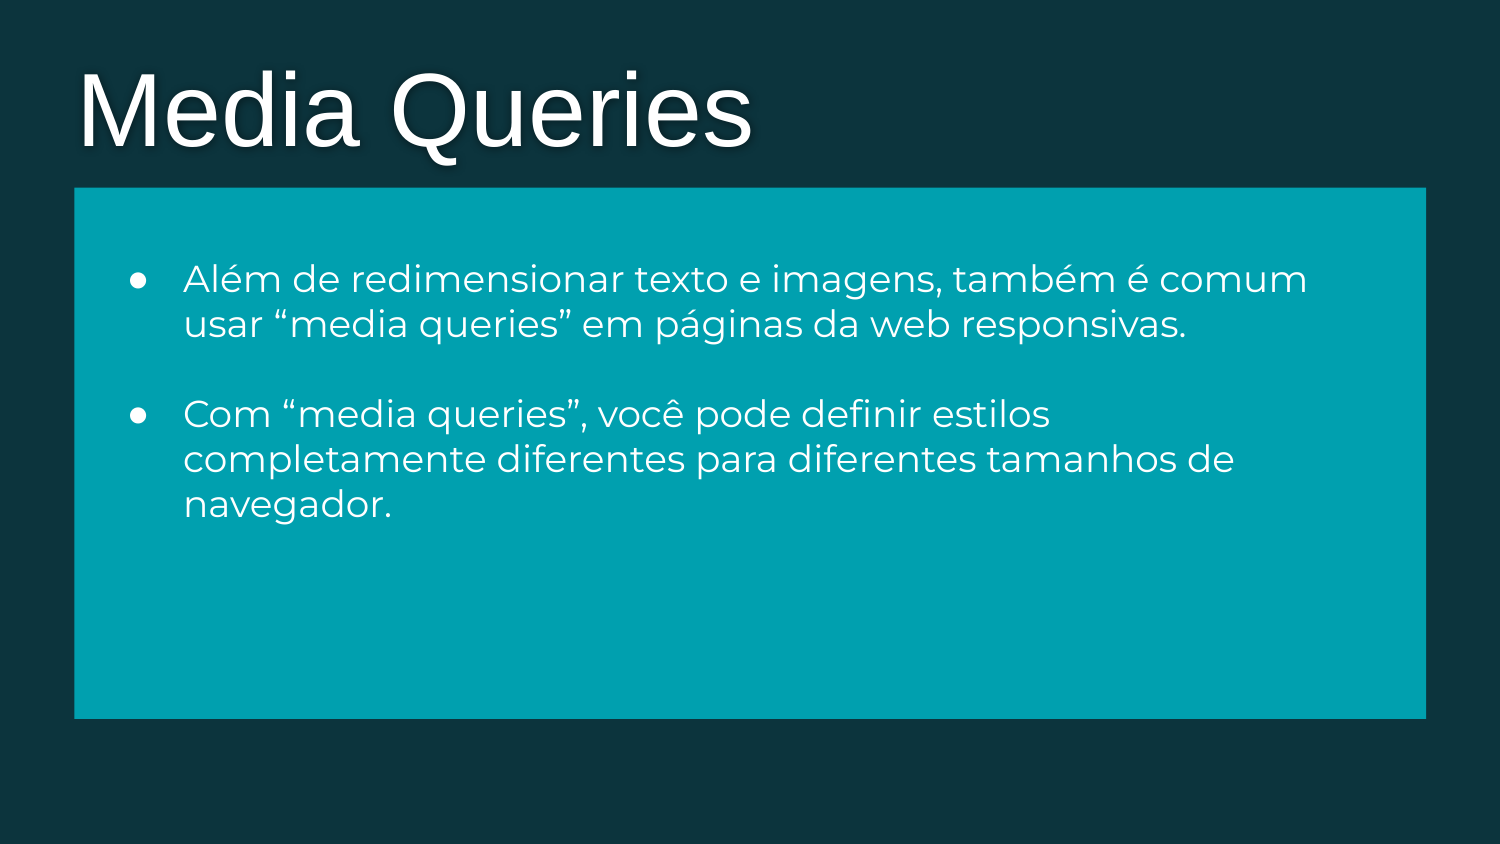

Media Queries

Além de redimensionar texto e imagens, também é comum usar “media queries” em páginas da web responsivas.

Com “media queries”, você pode definir estilos completamente diferentes para diferentes tamanhos de navegador.